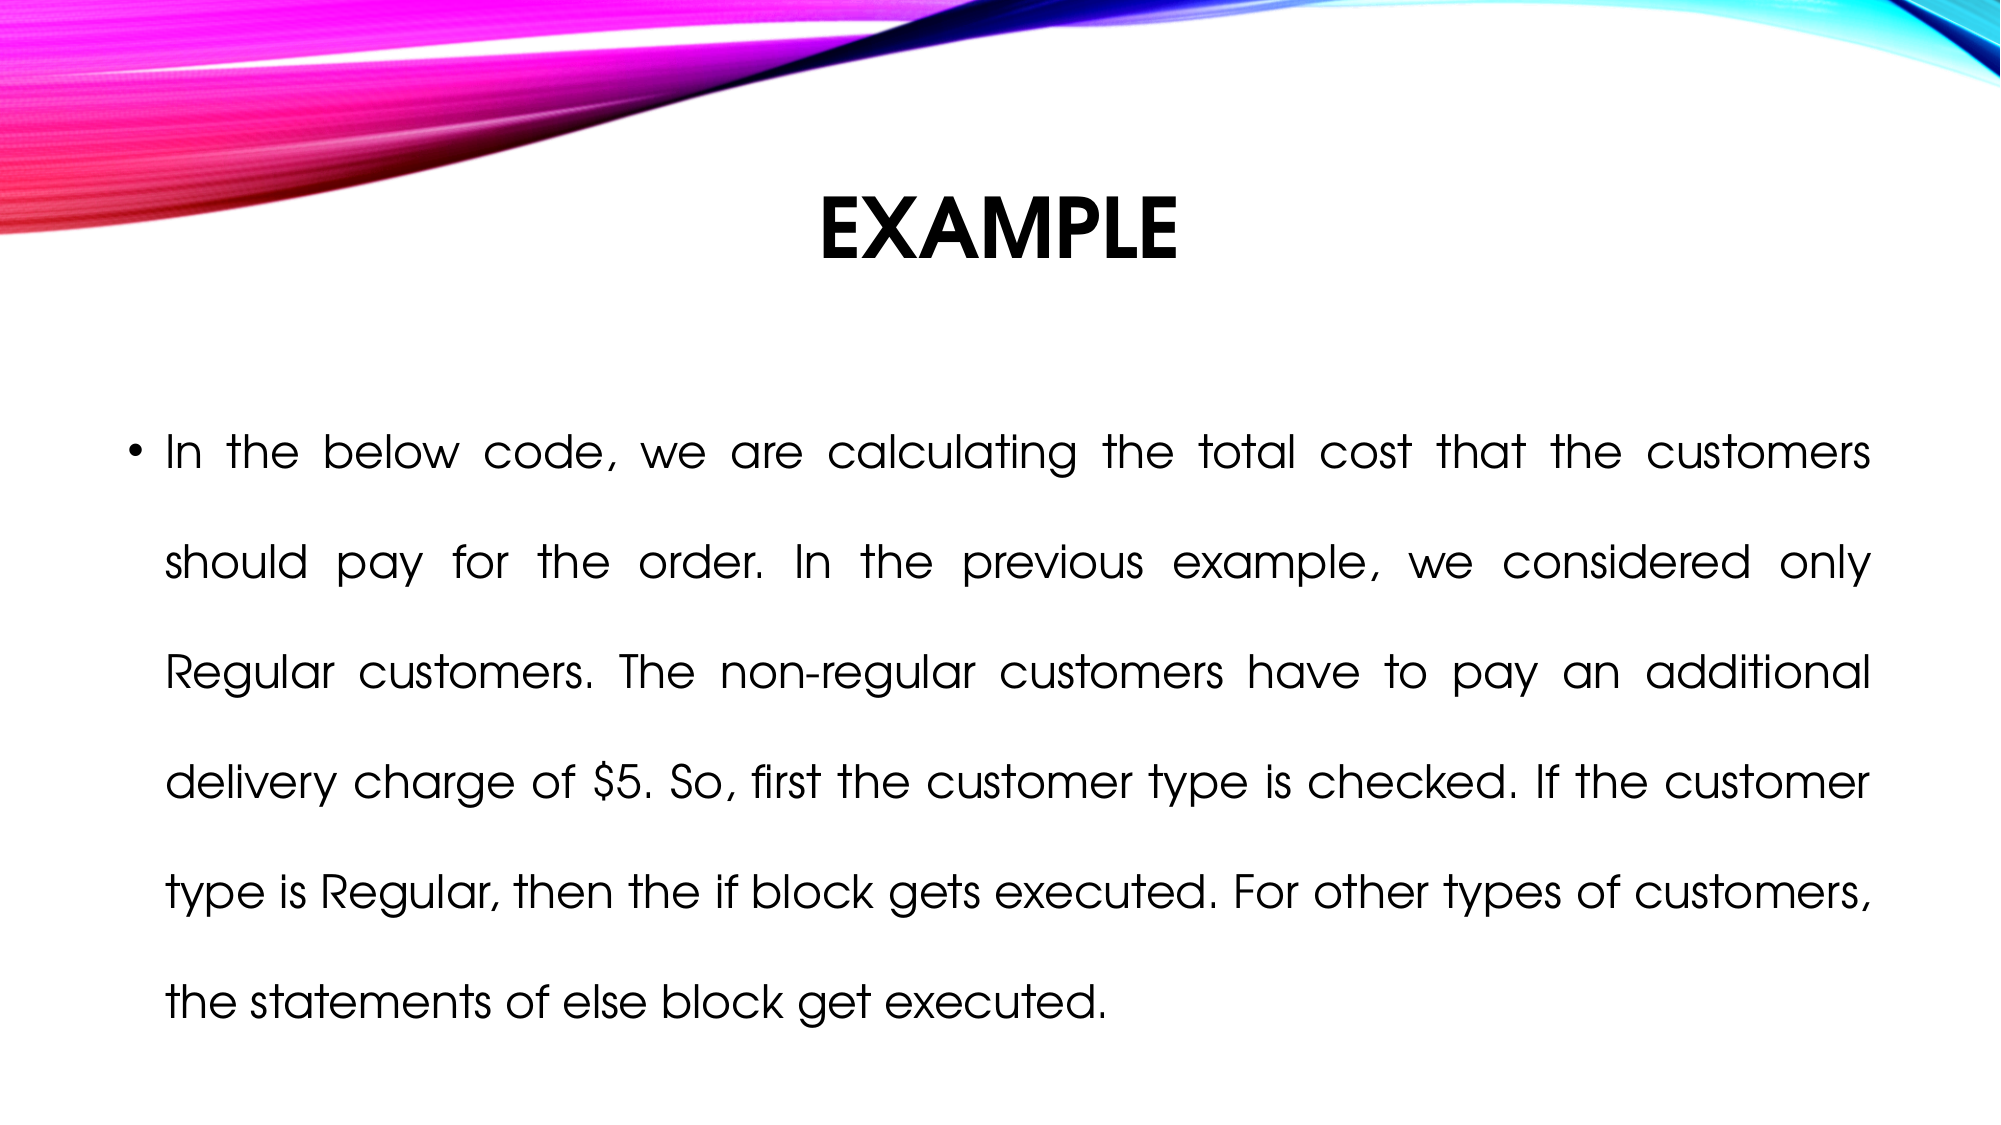

# EXAMPLE
In the below code, we are calculating the total cost that the customers should pay for the order. In the previous example, we considered only Regular customers. The non-regular customers have to pay an additional delivery charge of $5. So, first the customer type is checked. If the customer type is Regular, then the if block gets executed. For other types of customers, the statements of else block get executed.